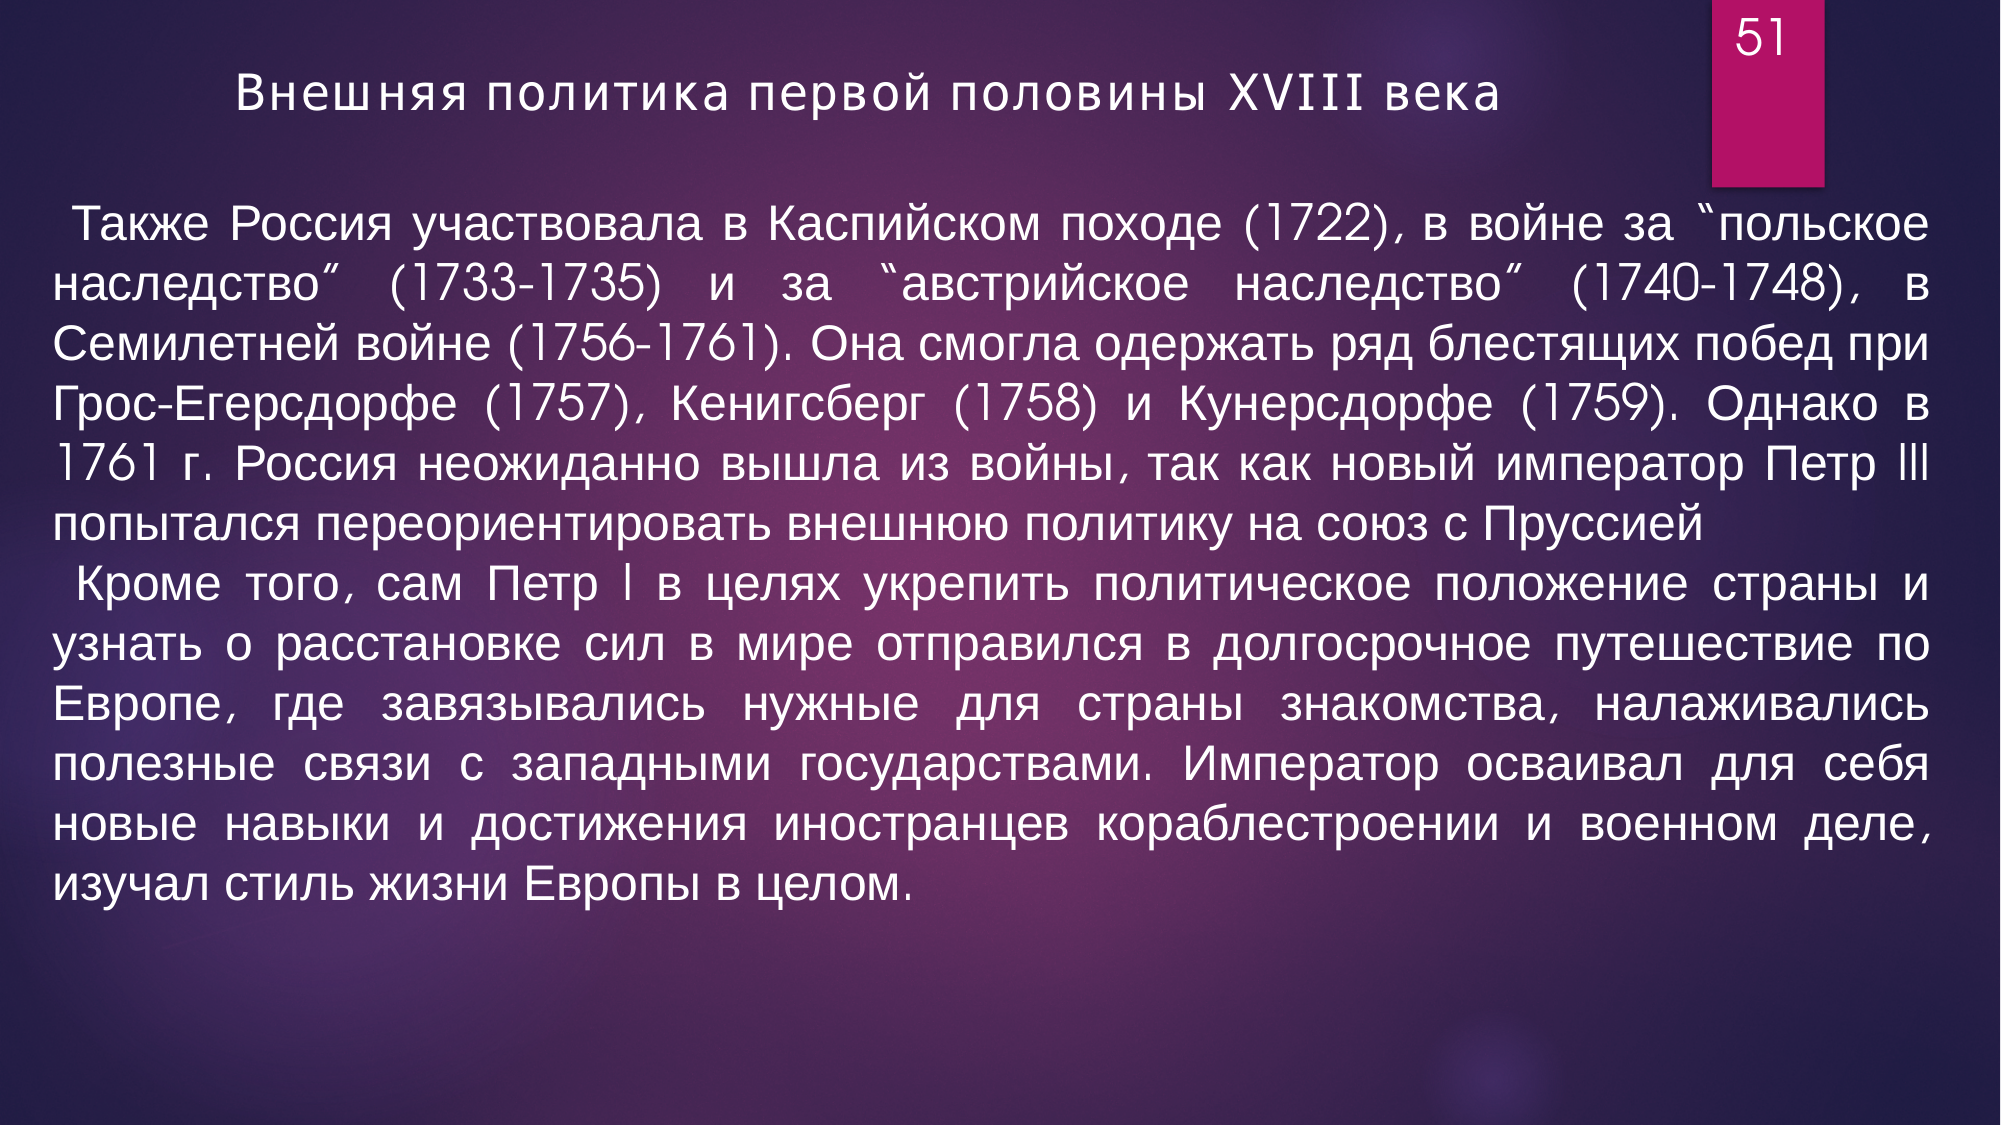

51
Внешняя политика первой половины XVIII века
 Также Россия участвовала в Каспийском походе (1722), в войне за “польское наследство” (1733-1735) и за “австрийское наследство” (1740-1748), в Семилетней войне (1756-1761). Она смогла одержать ряд блестящих побед при Грос-Егерсдорфе (1757), Кенигсберг (1758) и Кунерсдорфе (1759). Однако в 1761 г. Россия неожиданно вышла из войны, так как новый император Петр III попытался переориентировать внешнюю политику на союз с Пруссией
 Кроме того, сам Петр I в целях укрепить политическое положение страны и узнать о расстановке сил в мире отправился в долгосрочное путешествие по Европе, где завязывались нужные для страны знакомства, налаживались полезные связи с западными государствами. Император осваивал для себя новые навыки и достижения иностранцев кораблестроении и военном деле, изучал стиль жизни Европы в целом.